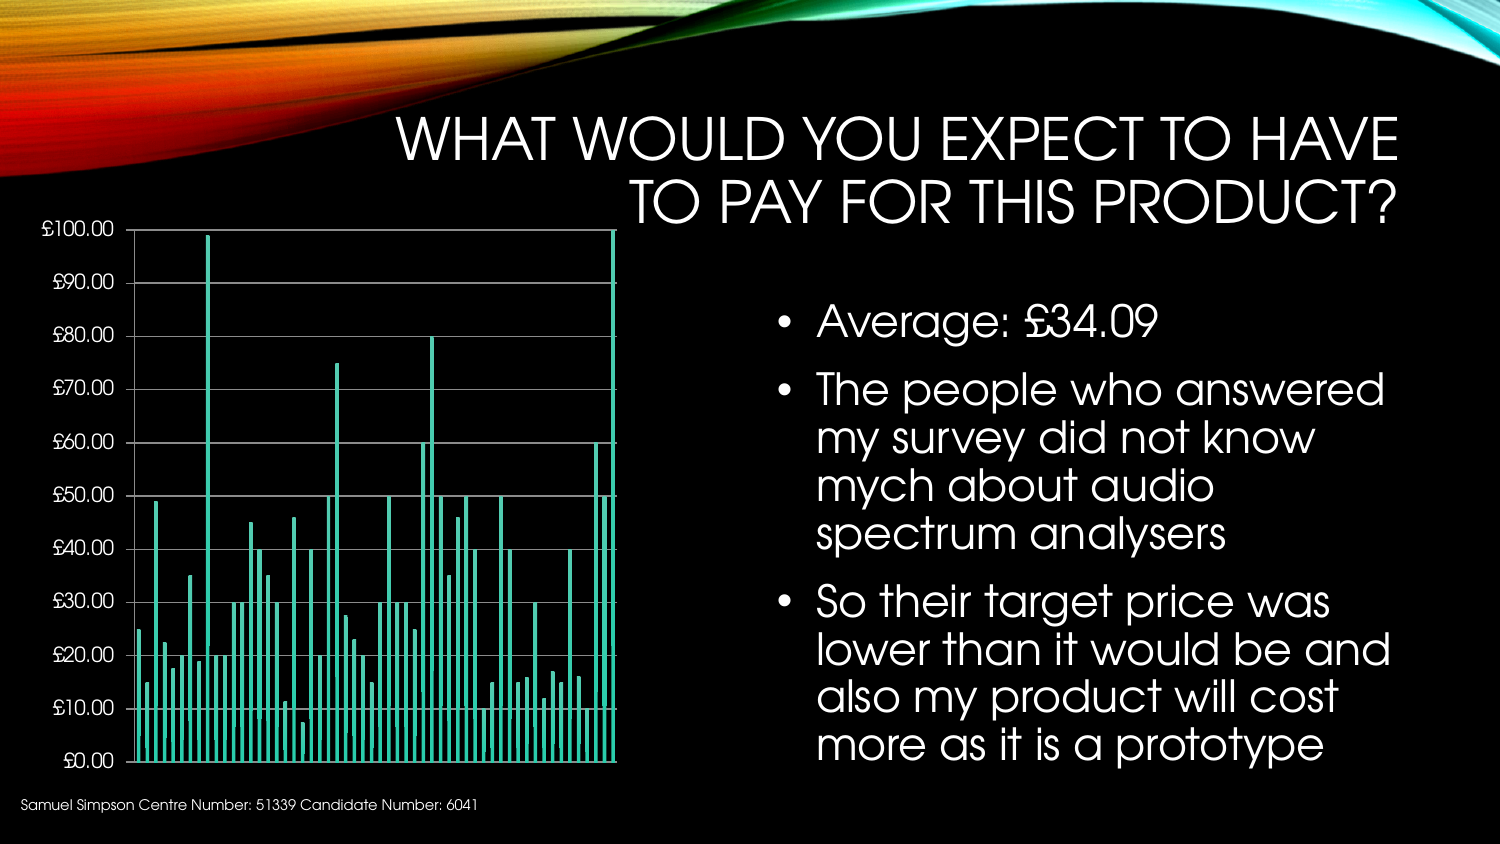

# What would you expect to have to pay for this product?

### Chart

| Category |  |
|---|---|
Average: £34.09
The people who answered my survey did not know mych about audio spectrum analysers
So their target price was lower than it would be and also my product will cost more as it is a prototype
Samuel Simpson Centre Number: 51339 Candidate Number: 6041